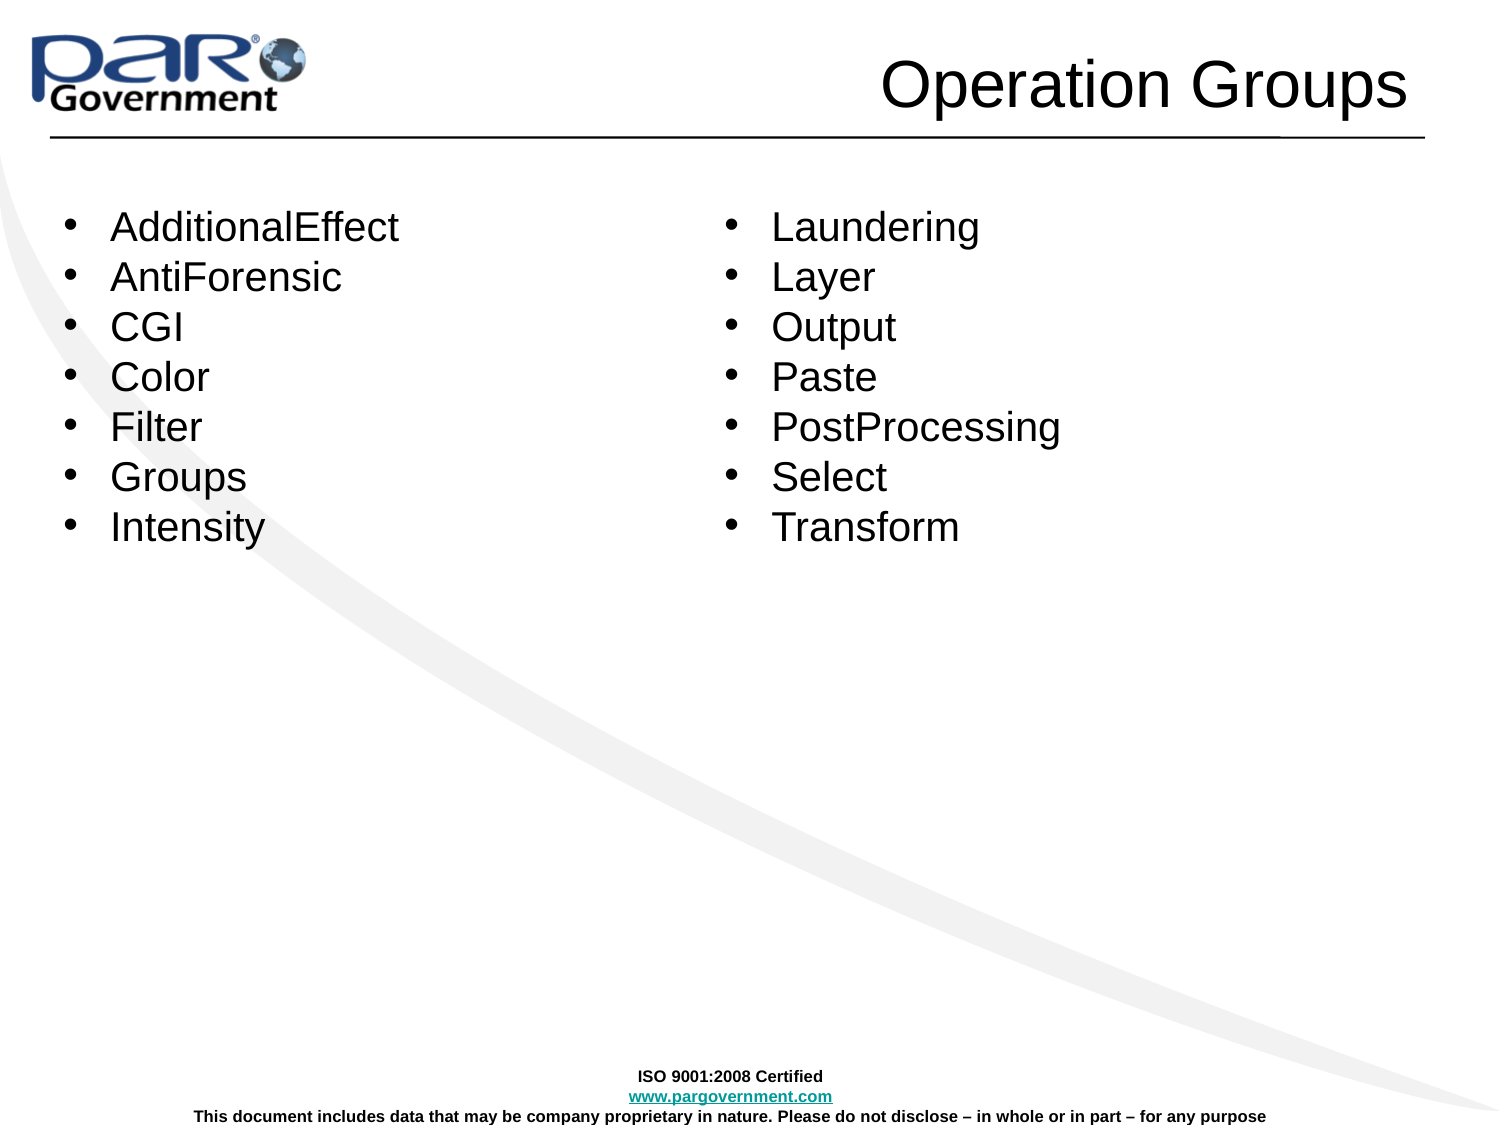

# Operation Groups
AdditionalEffect
AntiForensic
CGI
Color
Filter
Groups
Intensity
Laundering
Layer
Output
Paste
PostProcessing
Select
Transform